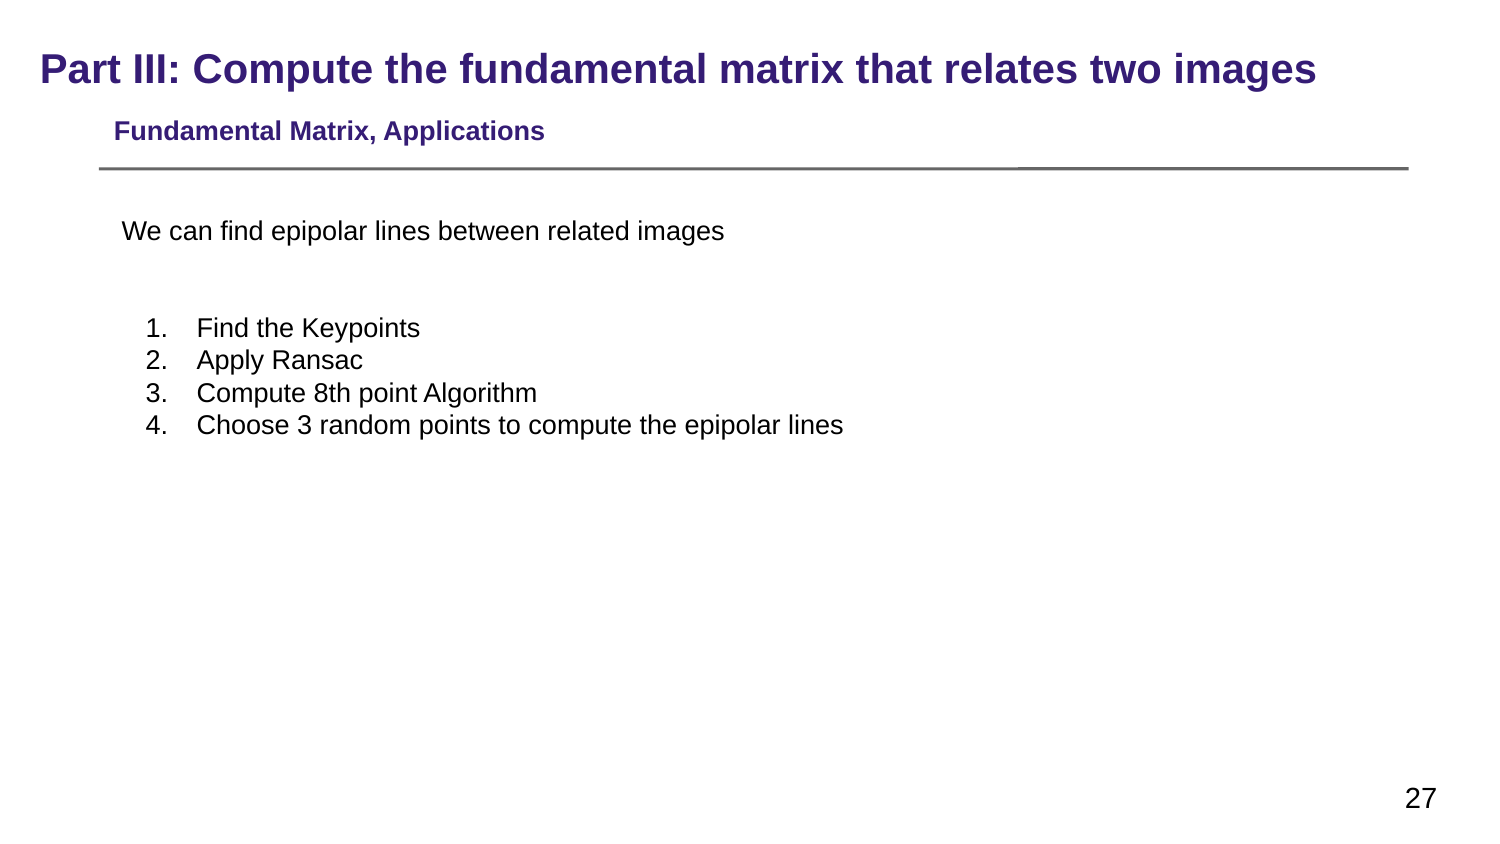

Part III: Compute the fundamental matrix that relates two images
Fundamental Matrix, Applications

We can find epipolar lines between related images

Find the Keypoints
Apply Ransac
Compute 8th point Algorithm
Choose 3 random points to compute the epipolar lines

27